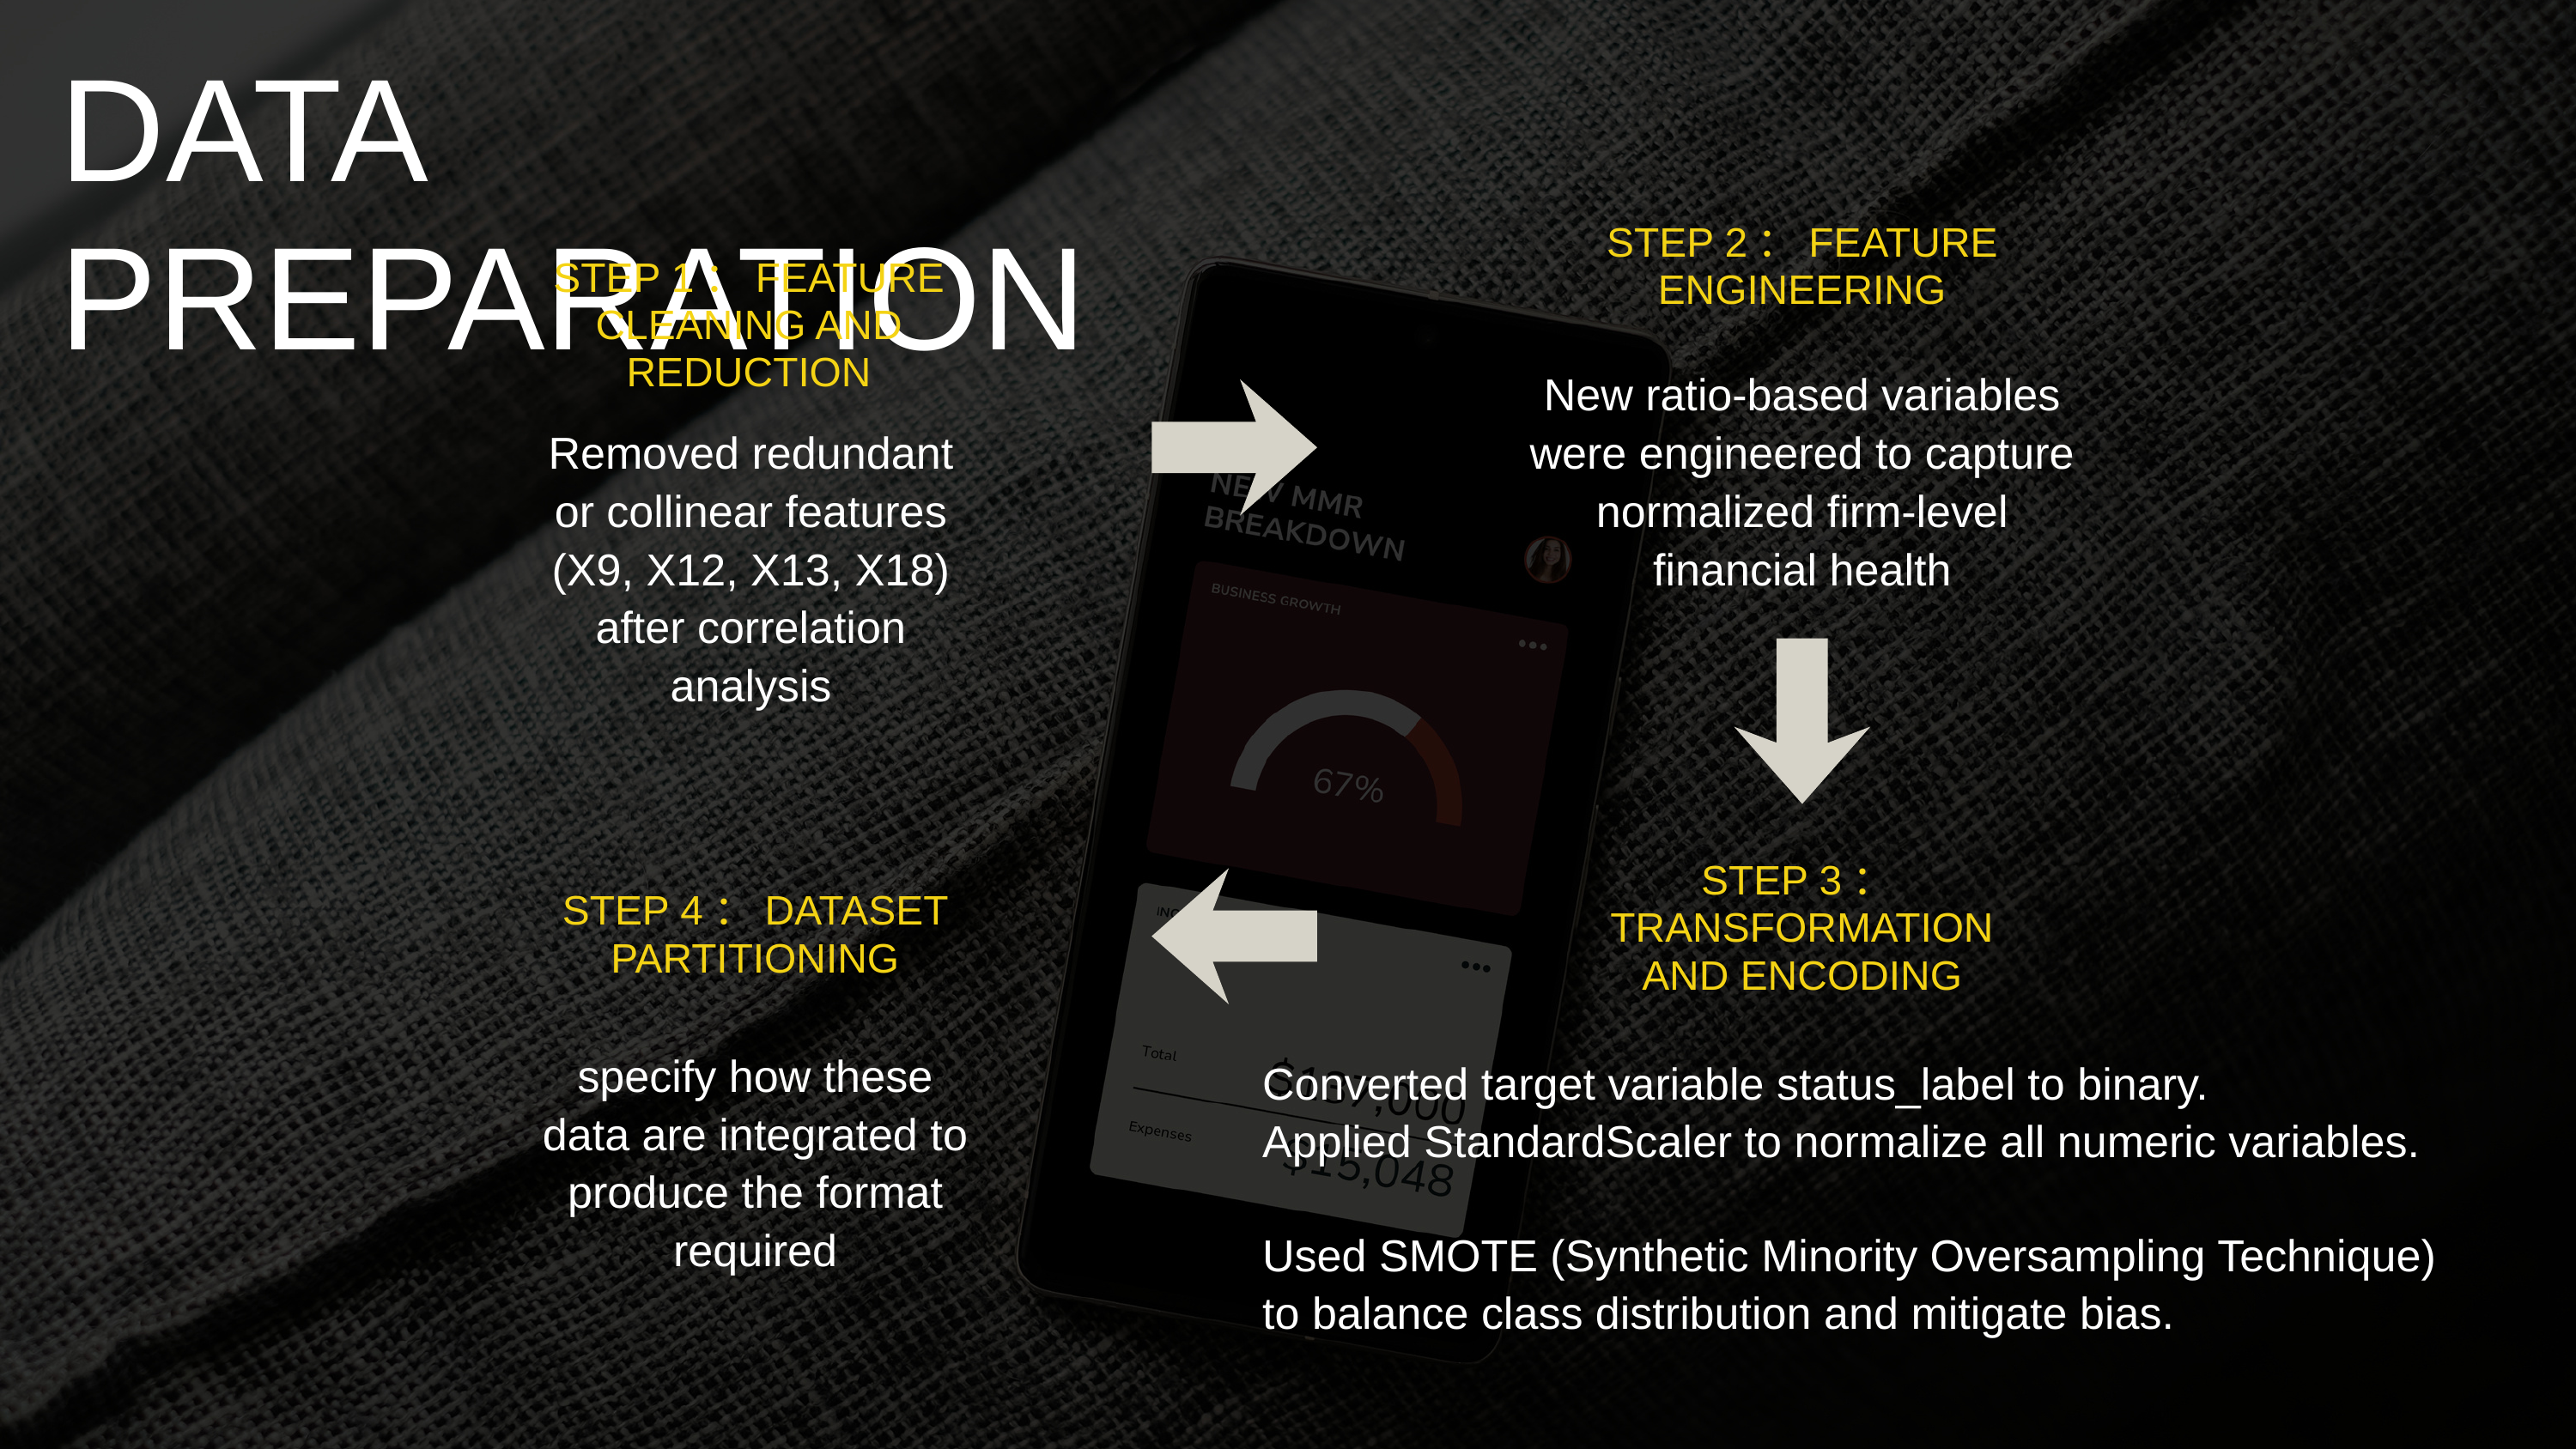

DATA PREPARATION
STEP 2：FEATURE ENGINEERING
STEP 1：FEATURE CLEANING AND REDUCTION
New ratio-based variables were engineered to capture normalized firm-level financial health

Removed redundant or collinear features (X9, X12, X13, X18) after correlation analysis

STEP 3：TRANSFORMATION AND ENCODING

STEP 4：DATASET PARTITIONING
specify how these data are integrated to produce the format required
Converted target variable status_label to binary.
Applied StandardScaler to normalize all numeric variables.

Used SMOTE (Synthetic Minority Oversampling Technique) to balance class distribution and mitigate bias.